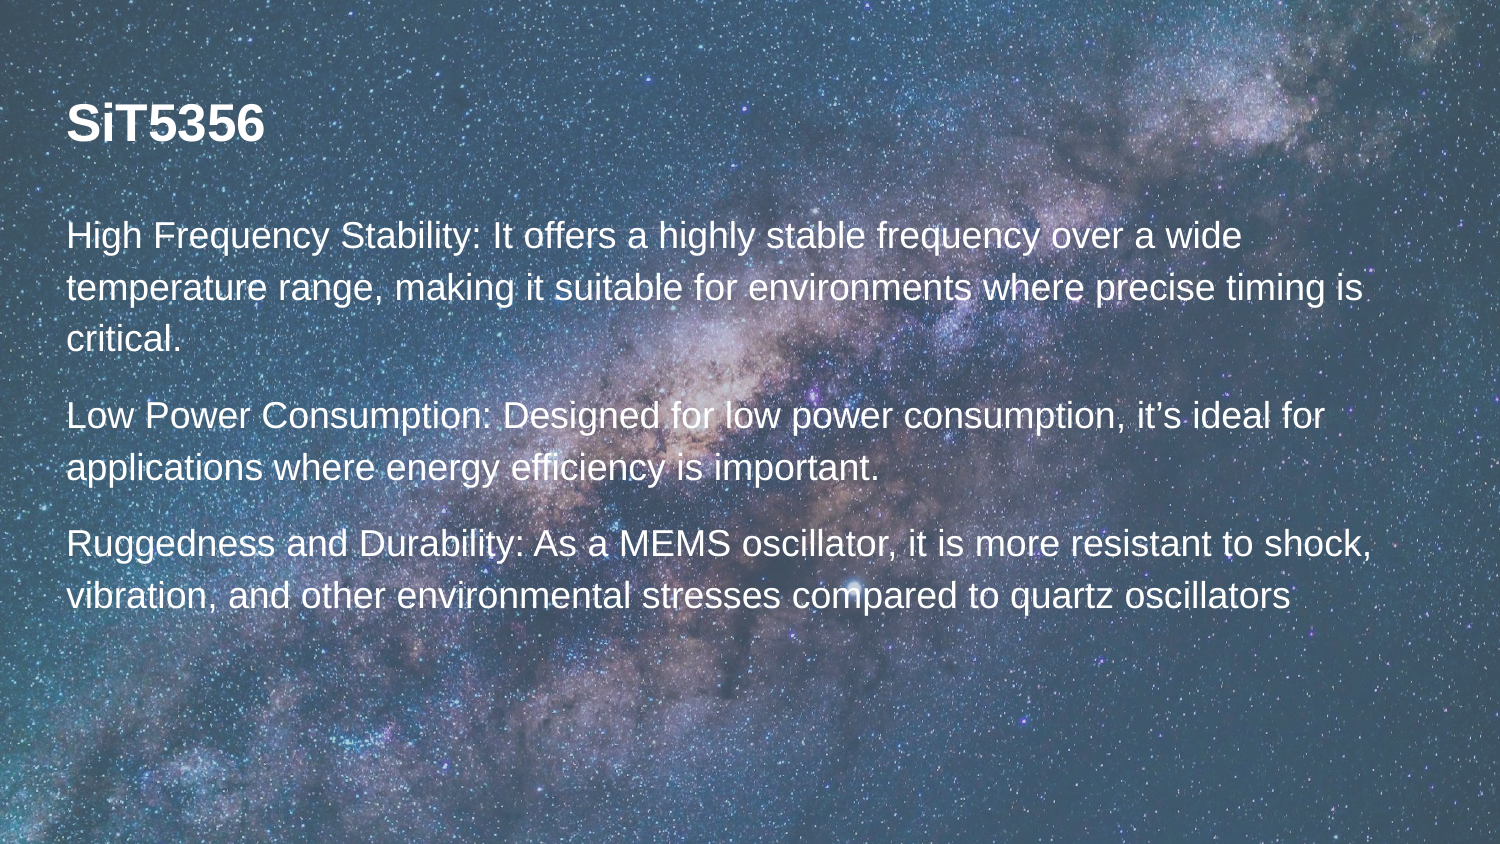

# SiT5356

High Frequency Stability: It offers a highly stable frequency over a wide temperature range, making it suitable for environments where precise timing is critical.
Low Power Consumption: Designed for low power consumption, it’s ideal for applications where energy efficiency is important.
Ruggedness and Durability: As a MEMS oscillator, it is more resistant to shock, vibration, and other environmental stresses compared to quartz oscillators